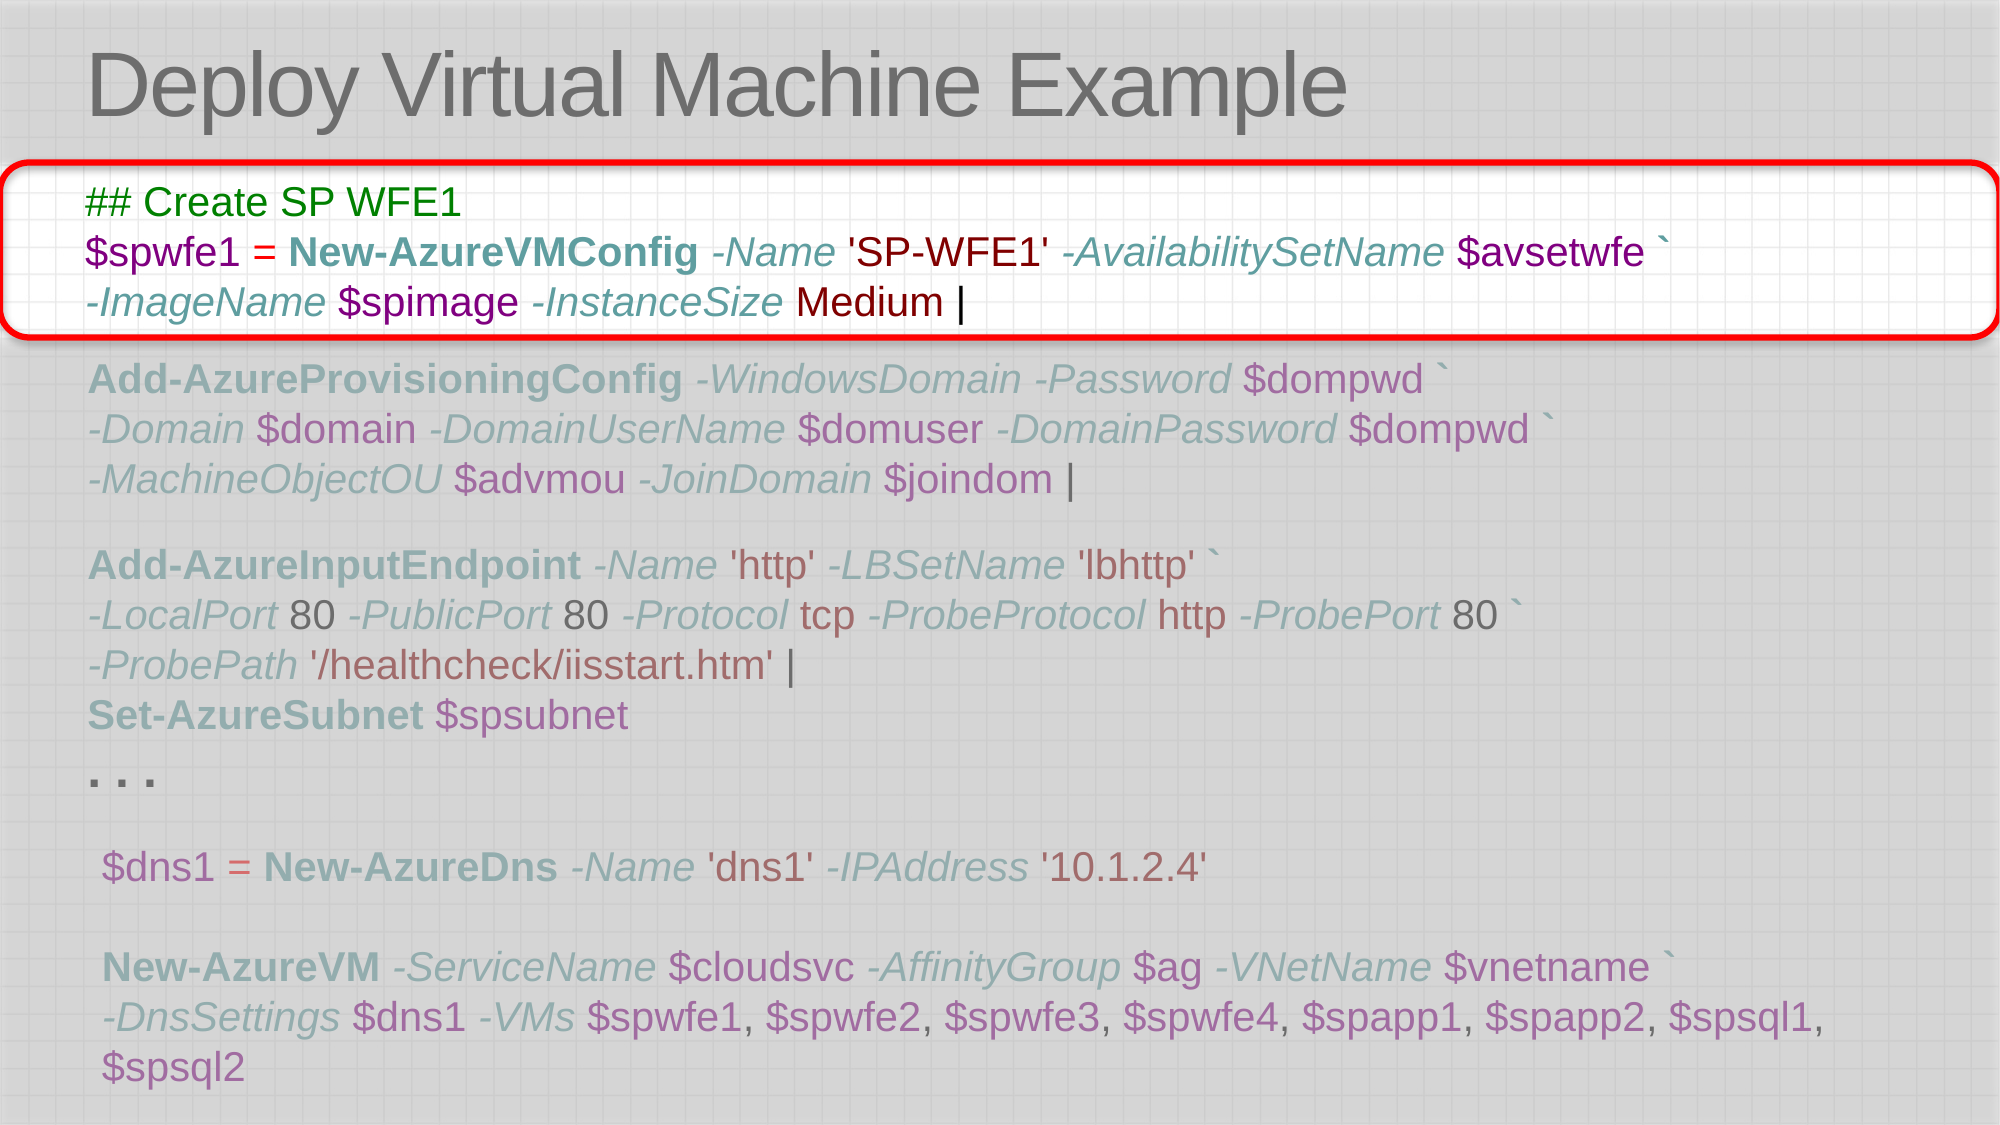

# Deploy Virtual Machine Example

## Create SP WFE1
$spwfe1 = New-AzureVMConfig -Name 'SP-WFE1' -AvailabilitySetName $avsetwfe `
-ImageName $spimage -InstanceSize Medium |

Add-AzureProvisioningConfig -WindowsDomain -Password $dompwd `
-Domain $domain -DomainUserName $domuser -DomainPassword $dompwd `
-MachineObjectOU $advmou -JoinDomain $joindom |
Add-AzureInputEndpoint -Name 'http' -LBSetName 'lbhttp' `
-LocalPort 80 -PublicPort 80 -Protocol tcp -ProbeProtocol http -ProbePort 80 `
-ProbePath '/healthcheck/iisstart.htm' |
Set-AzureSubnet $spsubnet
. . .
$dns1 = New-AzureDns -Name 'dns1' -IPAddress '10.1.2.4'

New-AzureVM -ServiceName $cloudsvc -AffinityGroup $ag -VNetName $vnetname `
-DnsSettings $dns1 -VMs $spwfe1, $spwfe2, $spwfe3, $spwfe4, $spapp1, $spapp2, $spsql1, $spsql2